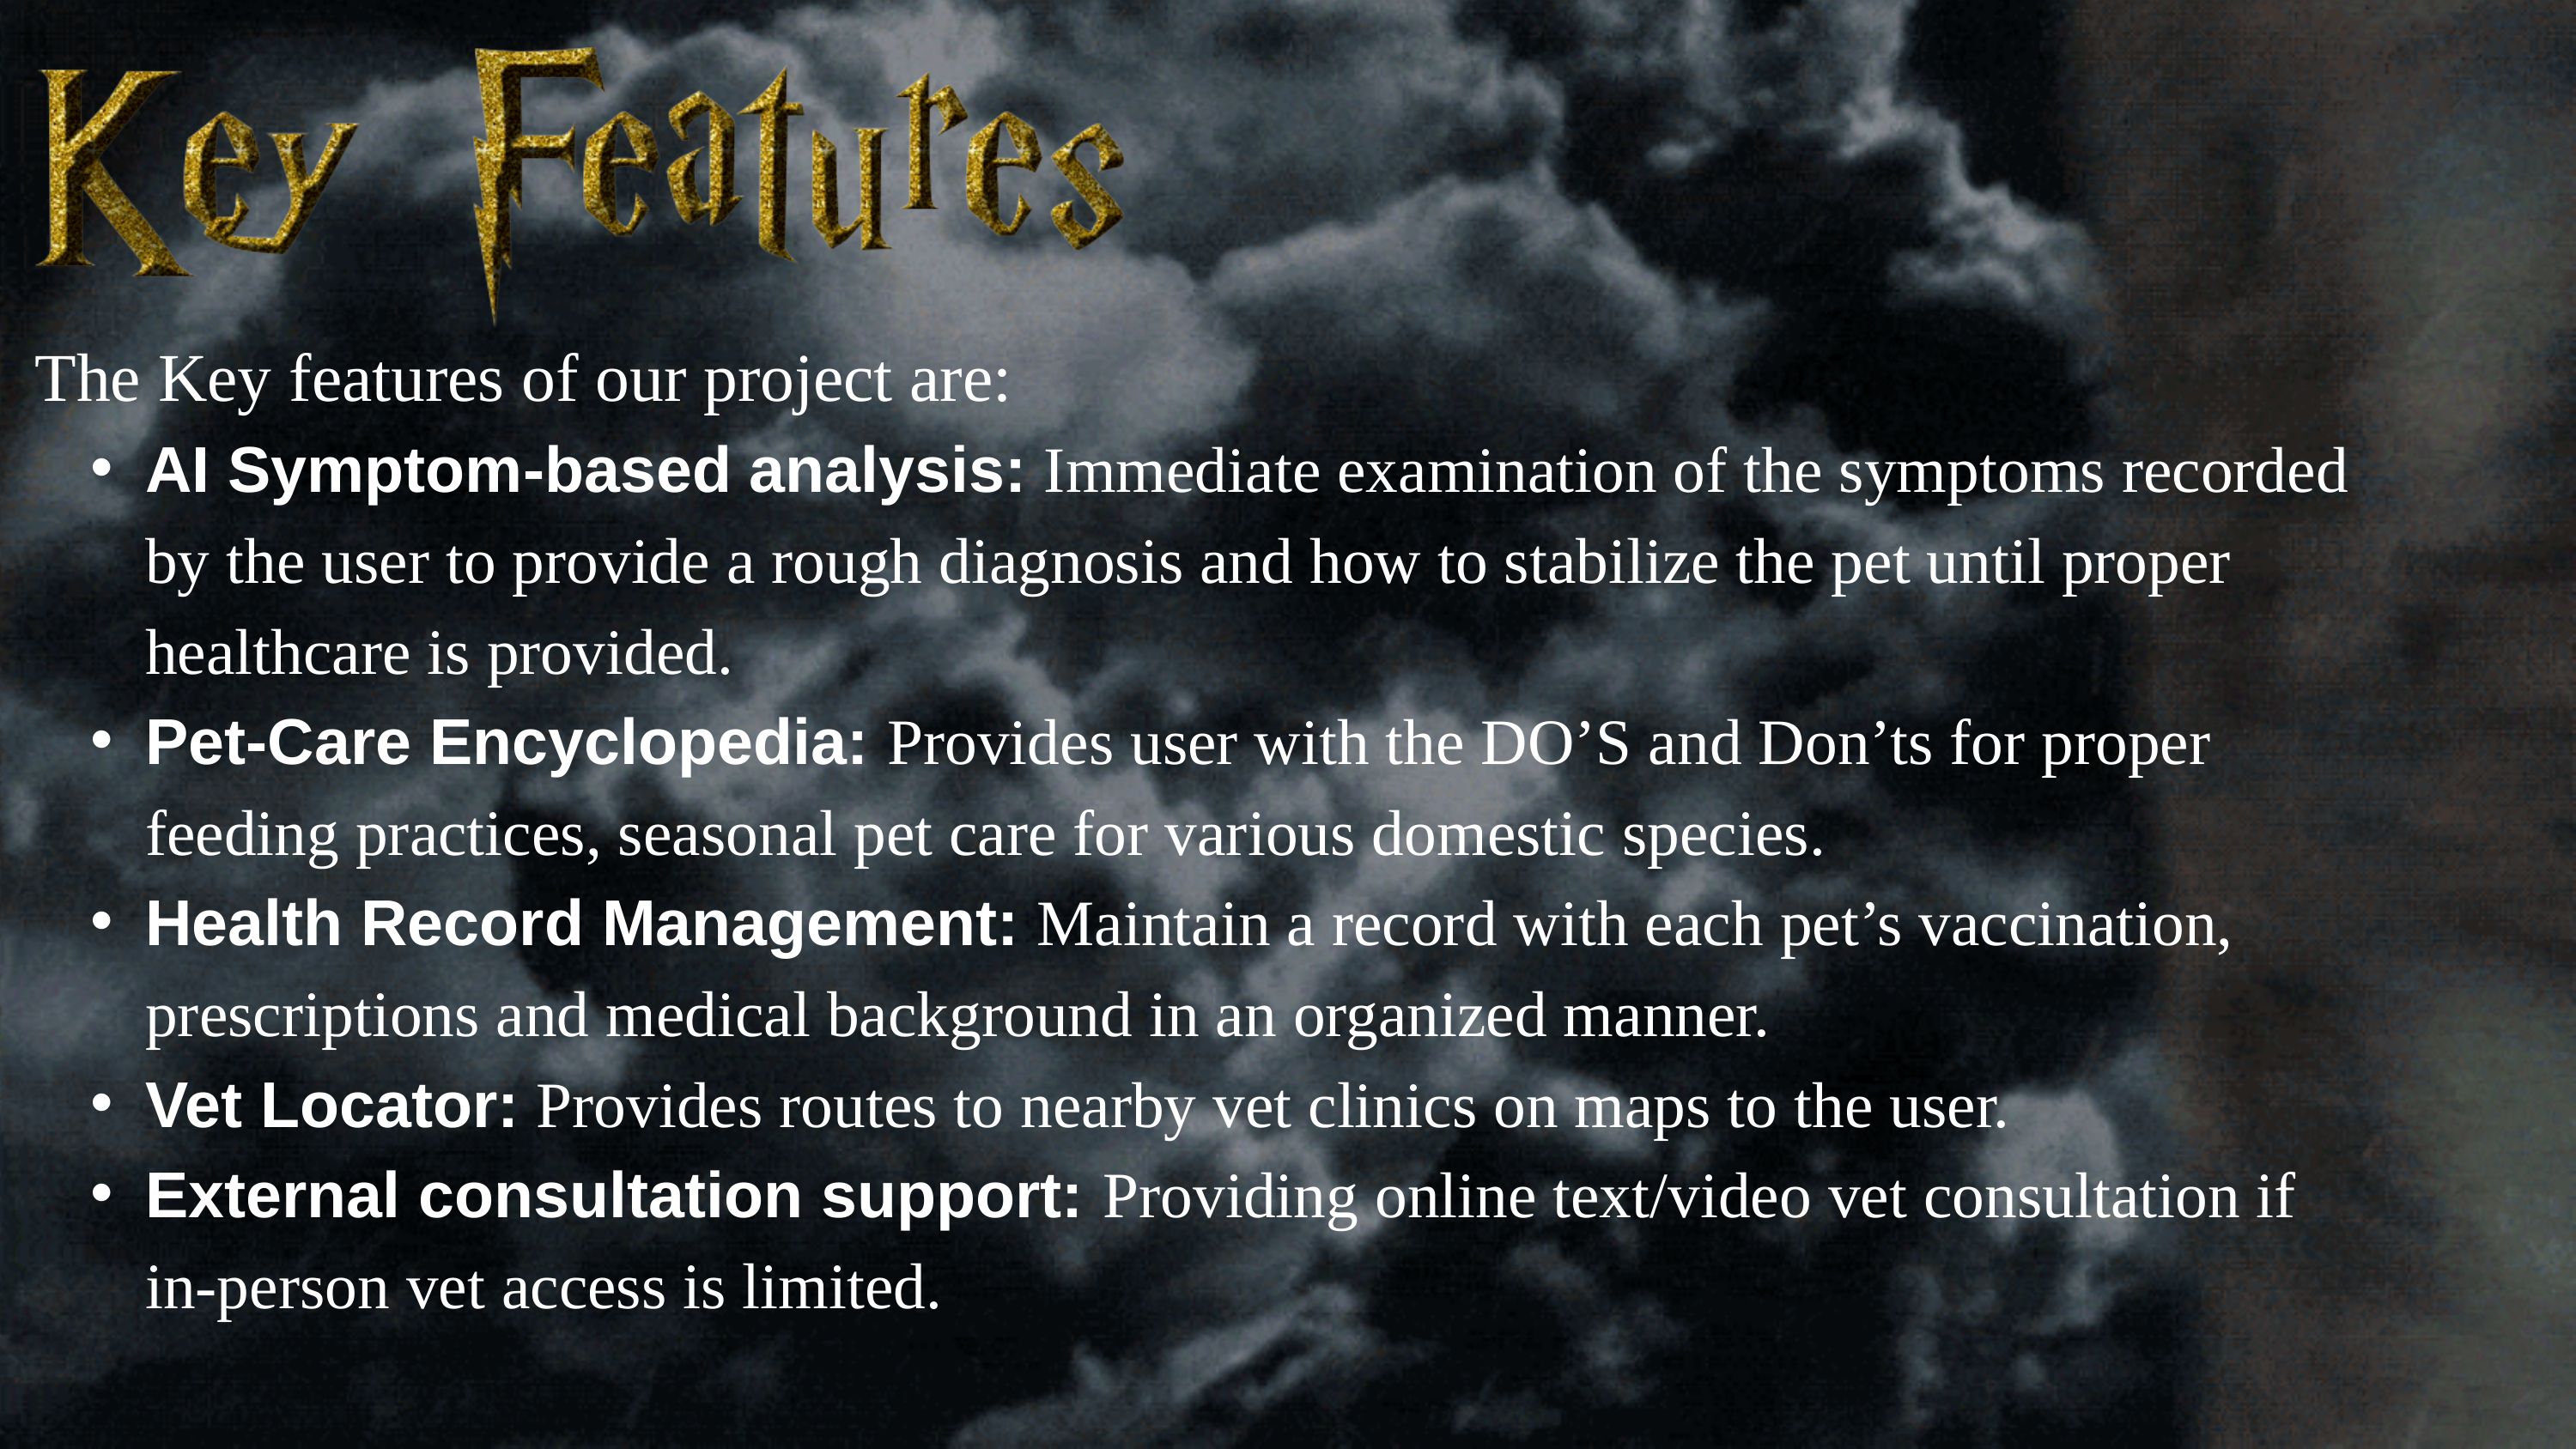

The Key features of our project are:
AI Symptom-based analysis: Immediate examination of the symptoms recorded by the user to provide a rough diagnosis and how to stabilize the pet until proper healthcare is provided.
Pet-Care Encyclopedia: Provides user with the DO’S and Don’ts for proper feeding practices, seasonal pet care for various domestic species.
Health Record Management: Maintain a record with each pet’s vaccination, prescriptions and medical background in an organized manner.
Vet Locator: Provides routes to nearby vet clinics on maps to the user.
External consultation support: Providing online text/video vet consultation if in-person vet access is limited.